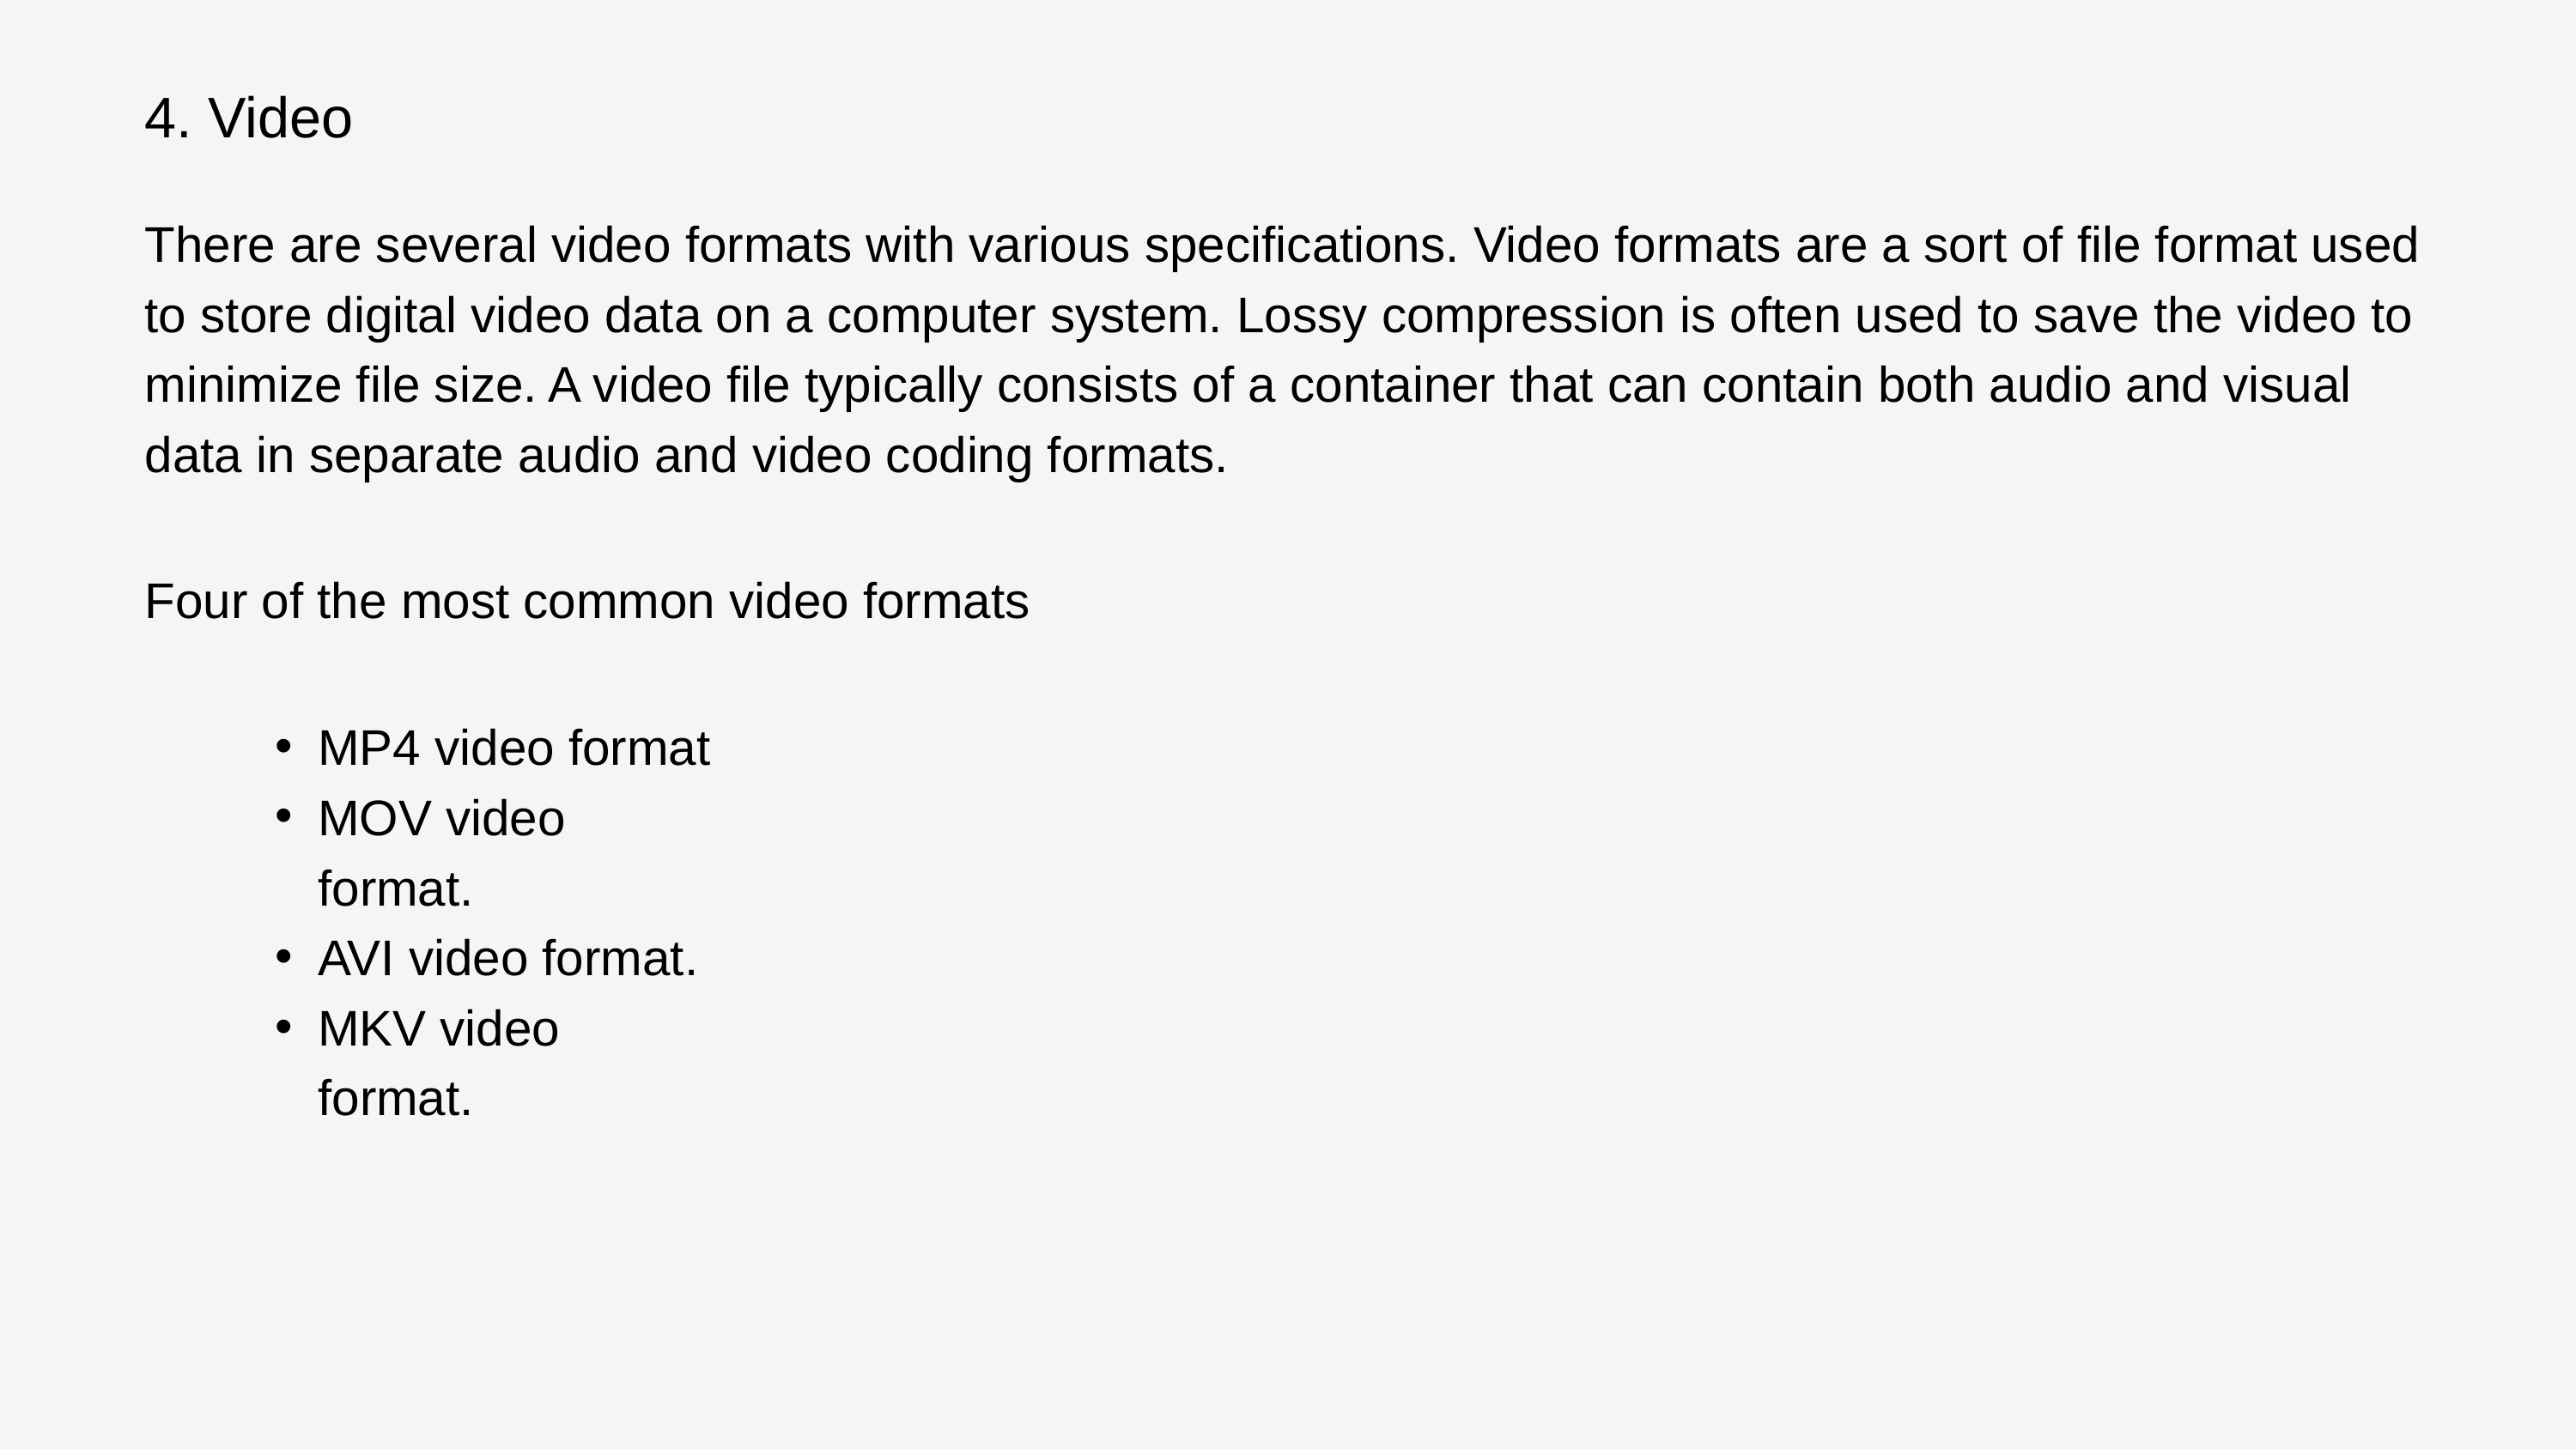

4. Video
There are several video formats with various specifications. Video formats are a sort of file format used
to store digital video data on a computer system. Lossy compression is often used to save the video to minimize file size. A video file typically consists of a container that can contain both audio and visual data in separate audio and video coding formats.
Four of the most common video formats
MP4 video format
MOV video format.
AVI video format.
MKV video format.